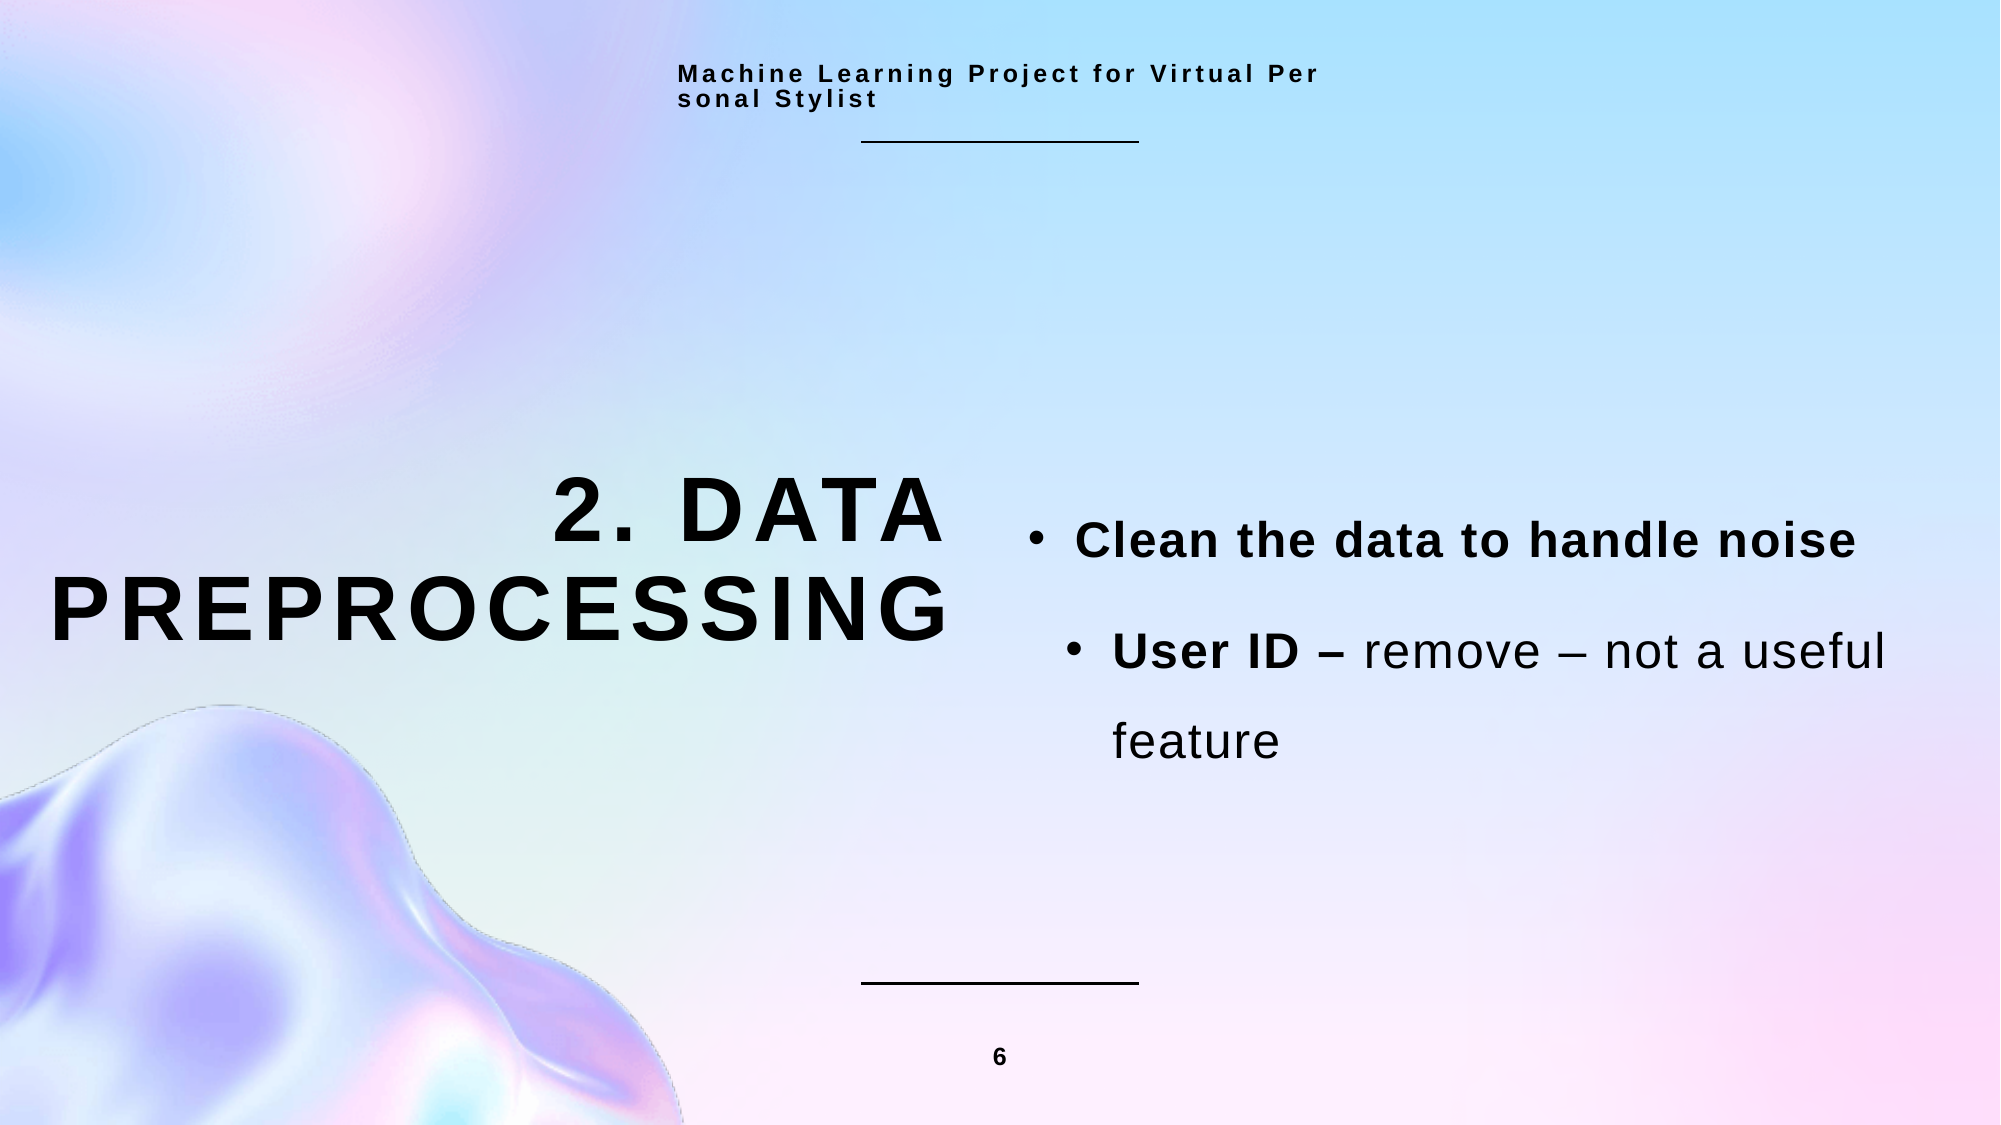

Machine Learning Project for Virtual Personal Stylist
# 2. Data Preprocessing
Clean the data to handle noise
User ID – remove – not a useful feature
6